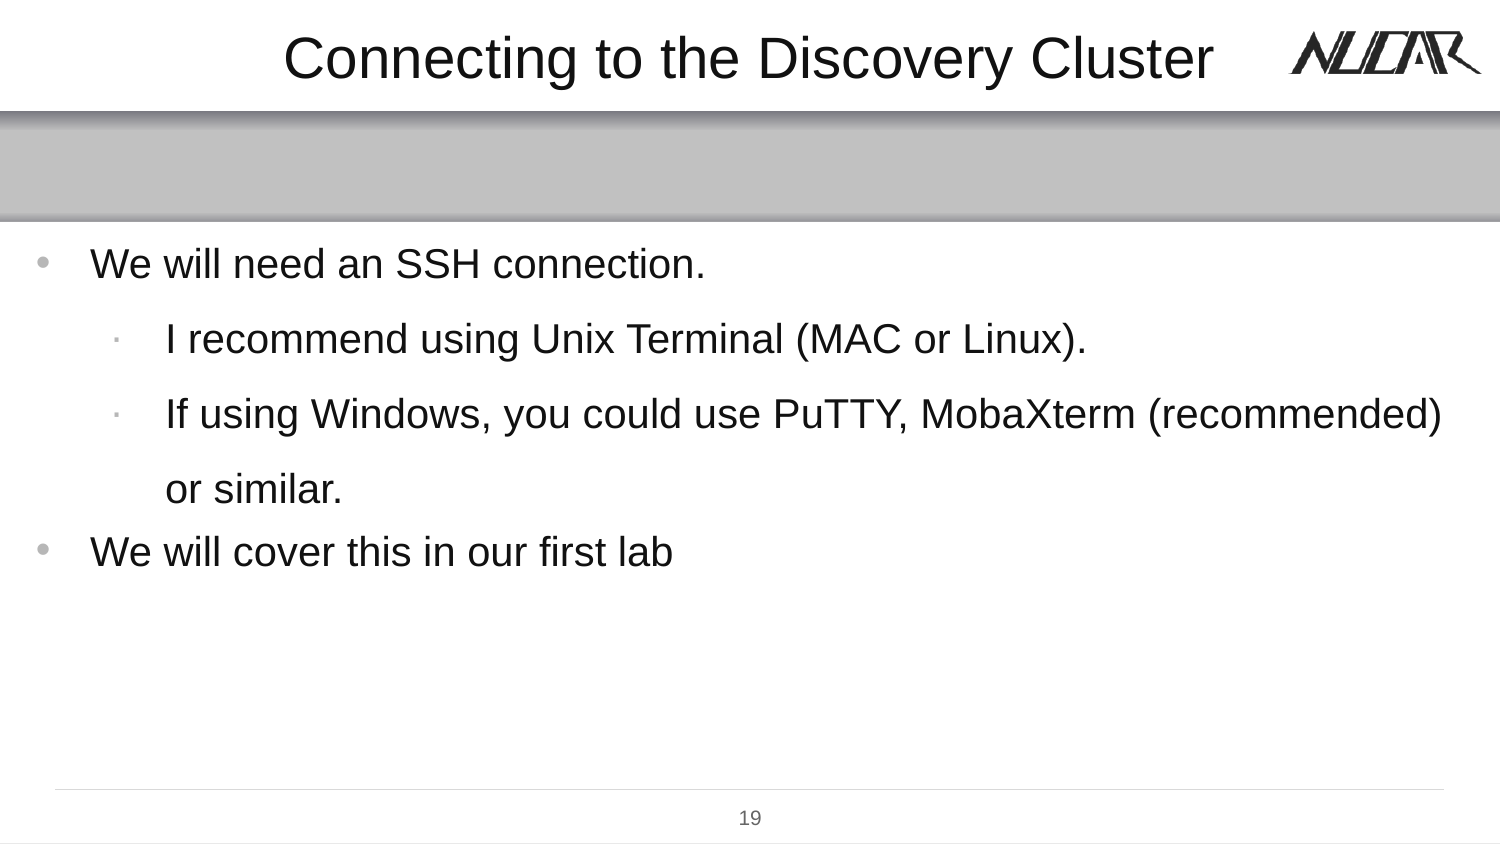

# Connecting to the Discovery Cluster
We will need an SSH connection.
I recommend using Unix Terminal (MAC or Linux).
If using Windows, you could use PuTTY, MobaXterm (recommended) or similar.
We will cover this in our first lab
19